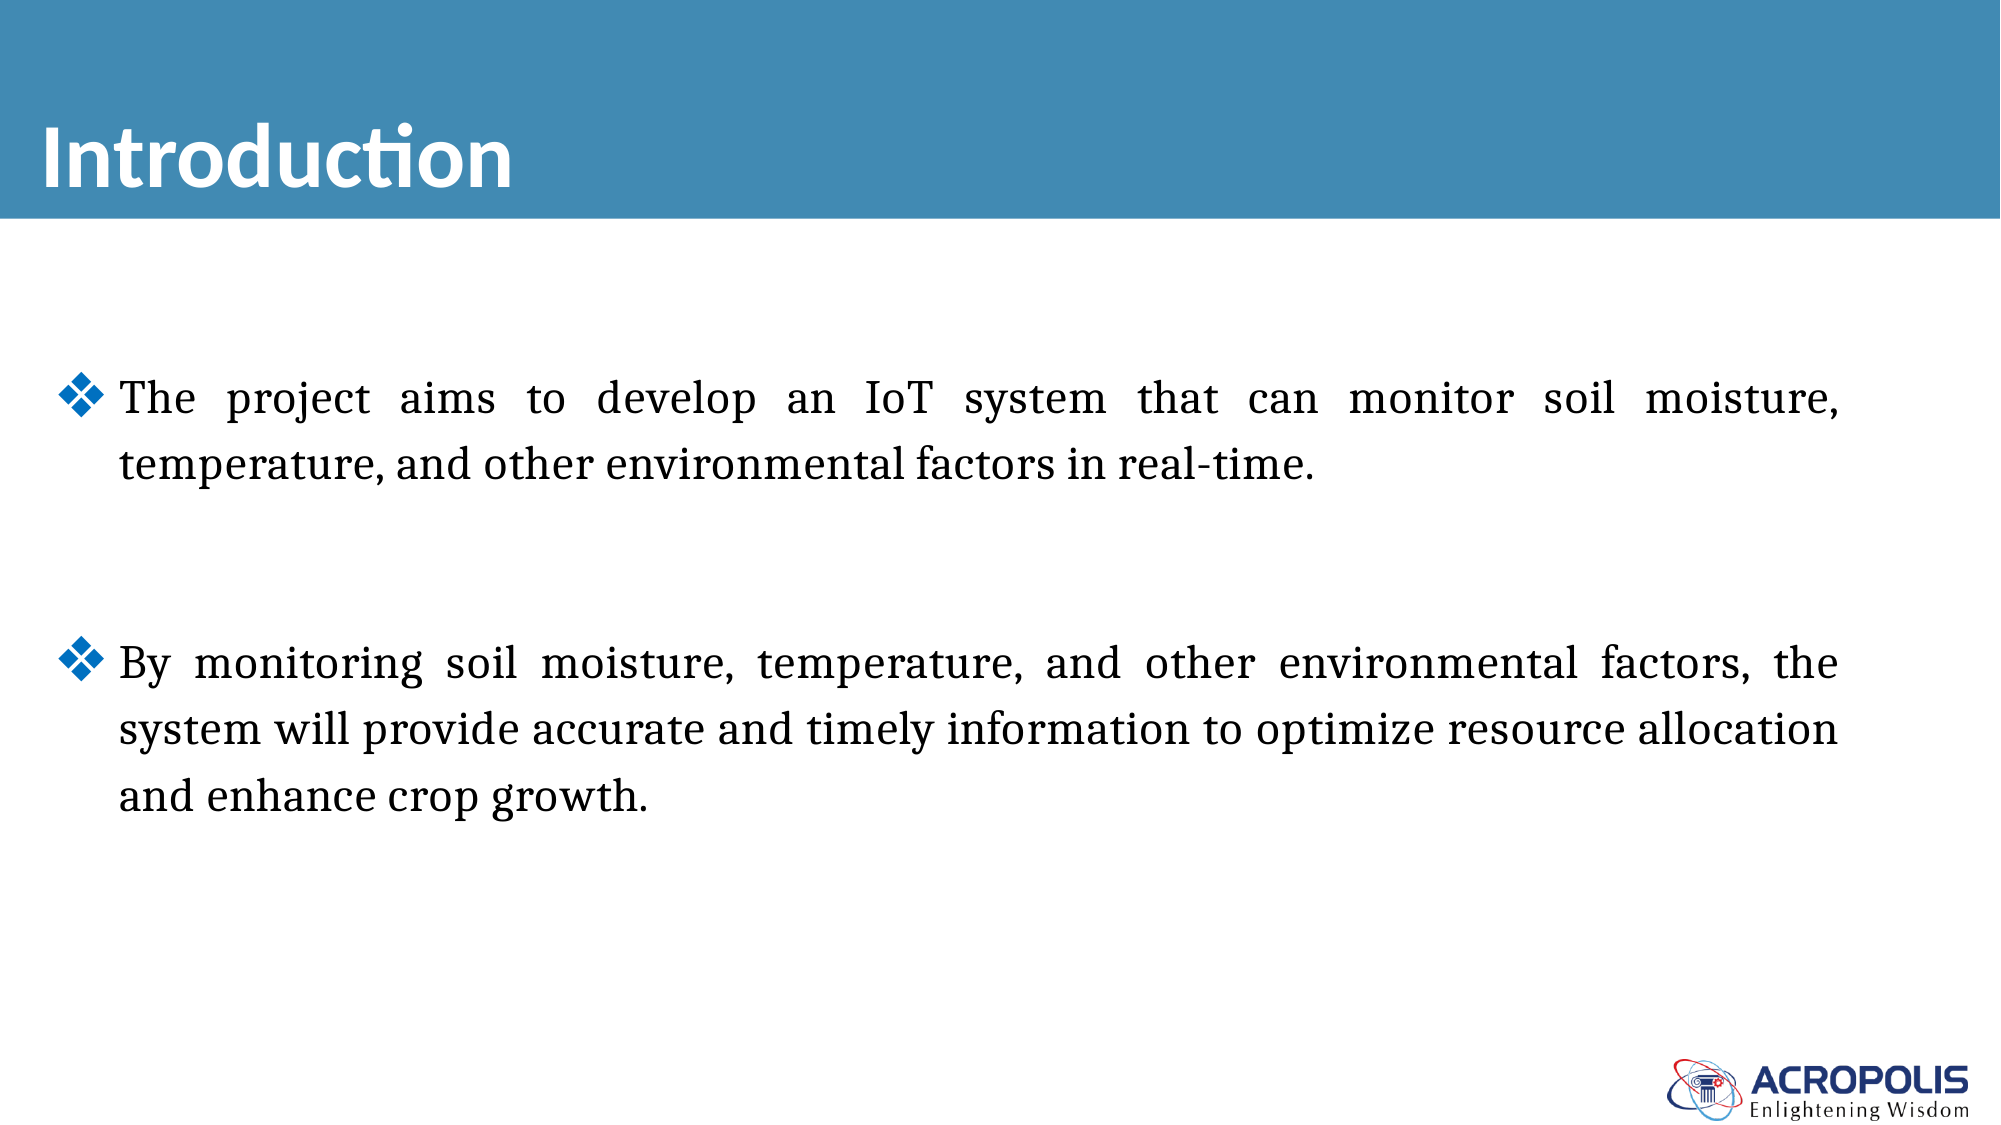

# Introduction

The project aims to develop an IoT system that can monitor soil moisture, temperature, and other environmental factors in real-time.

By monitoring soil moisture, temperature, and other environmental factors, the system will provide accurate and timely information to optimize resource allocation and enhance crop growth.